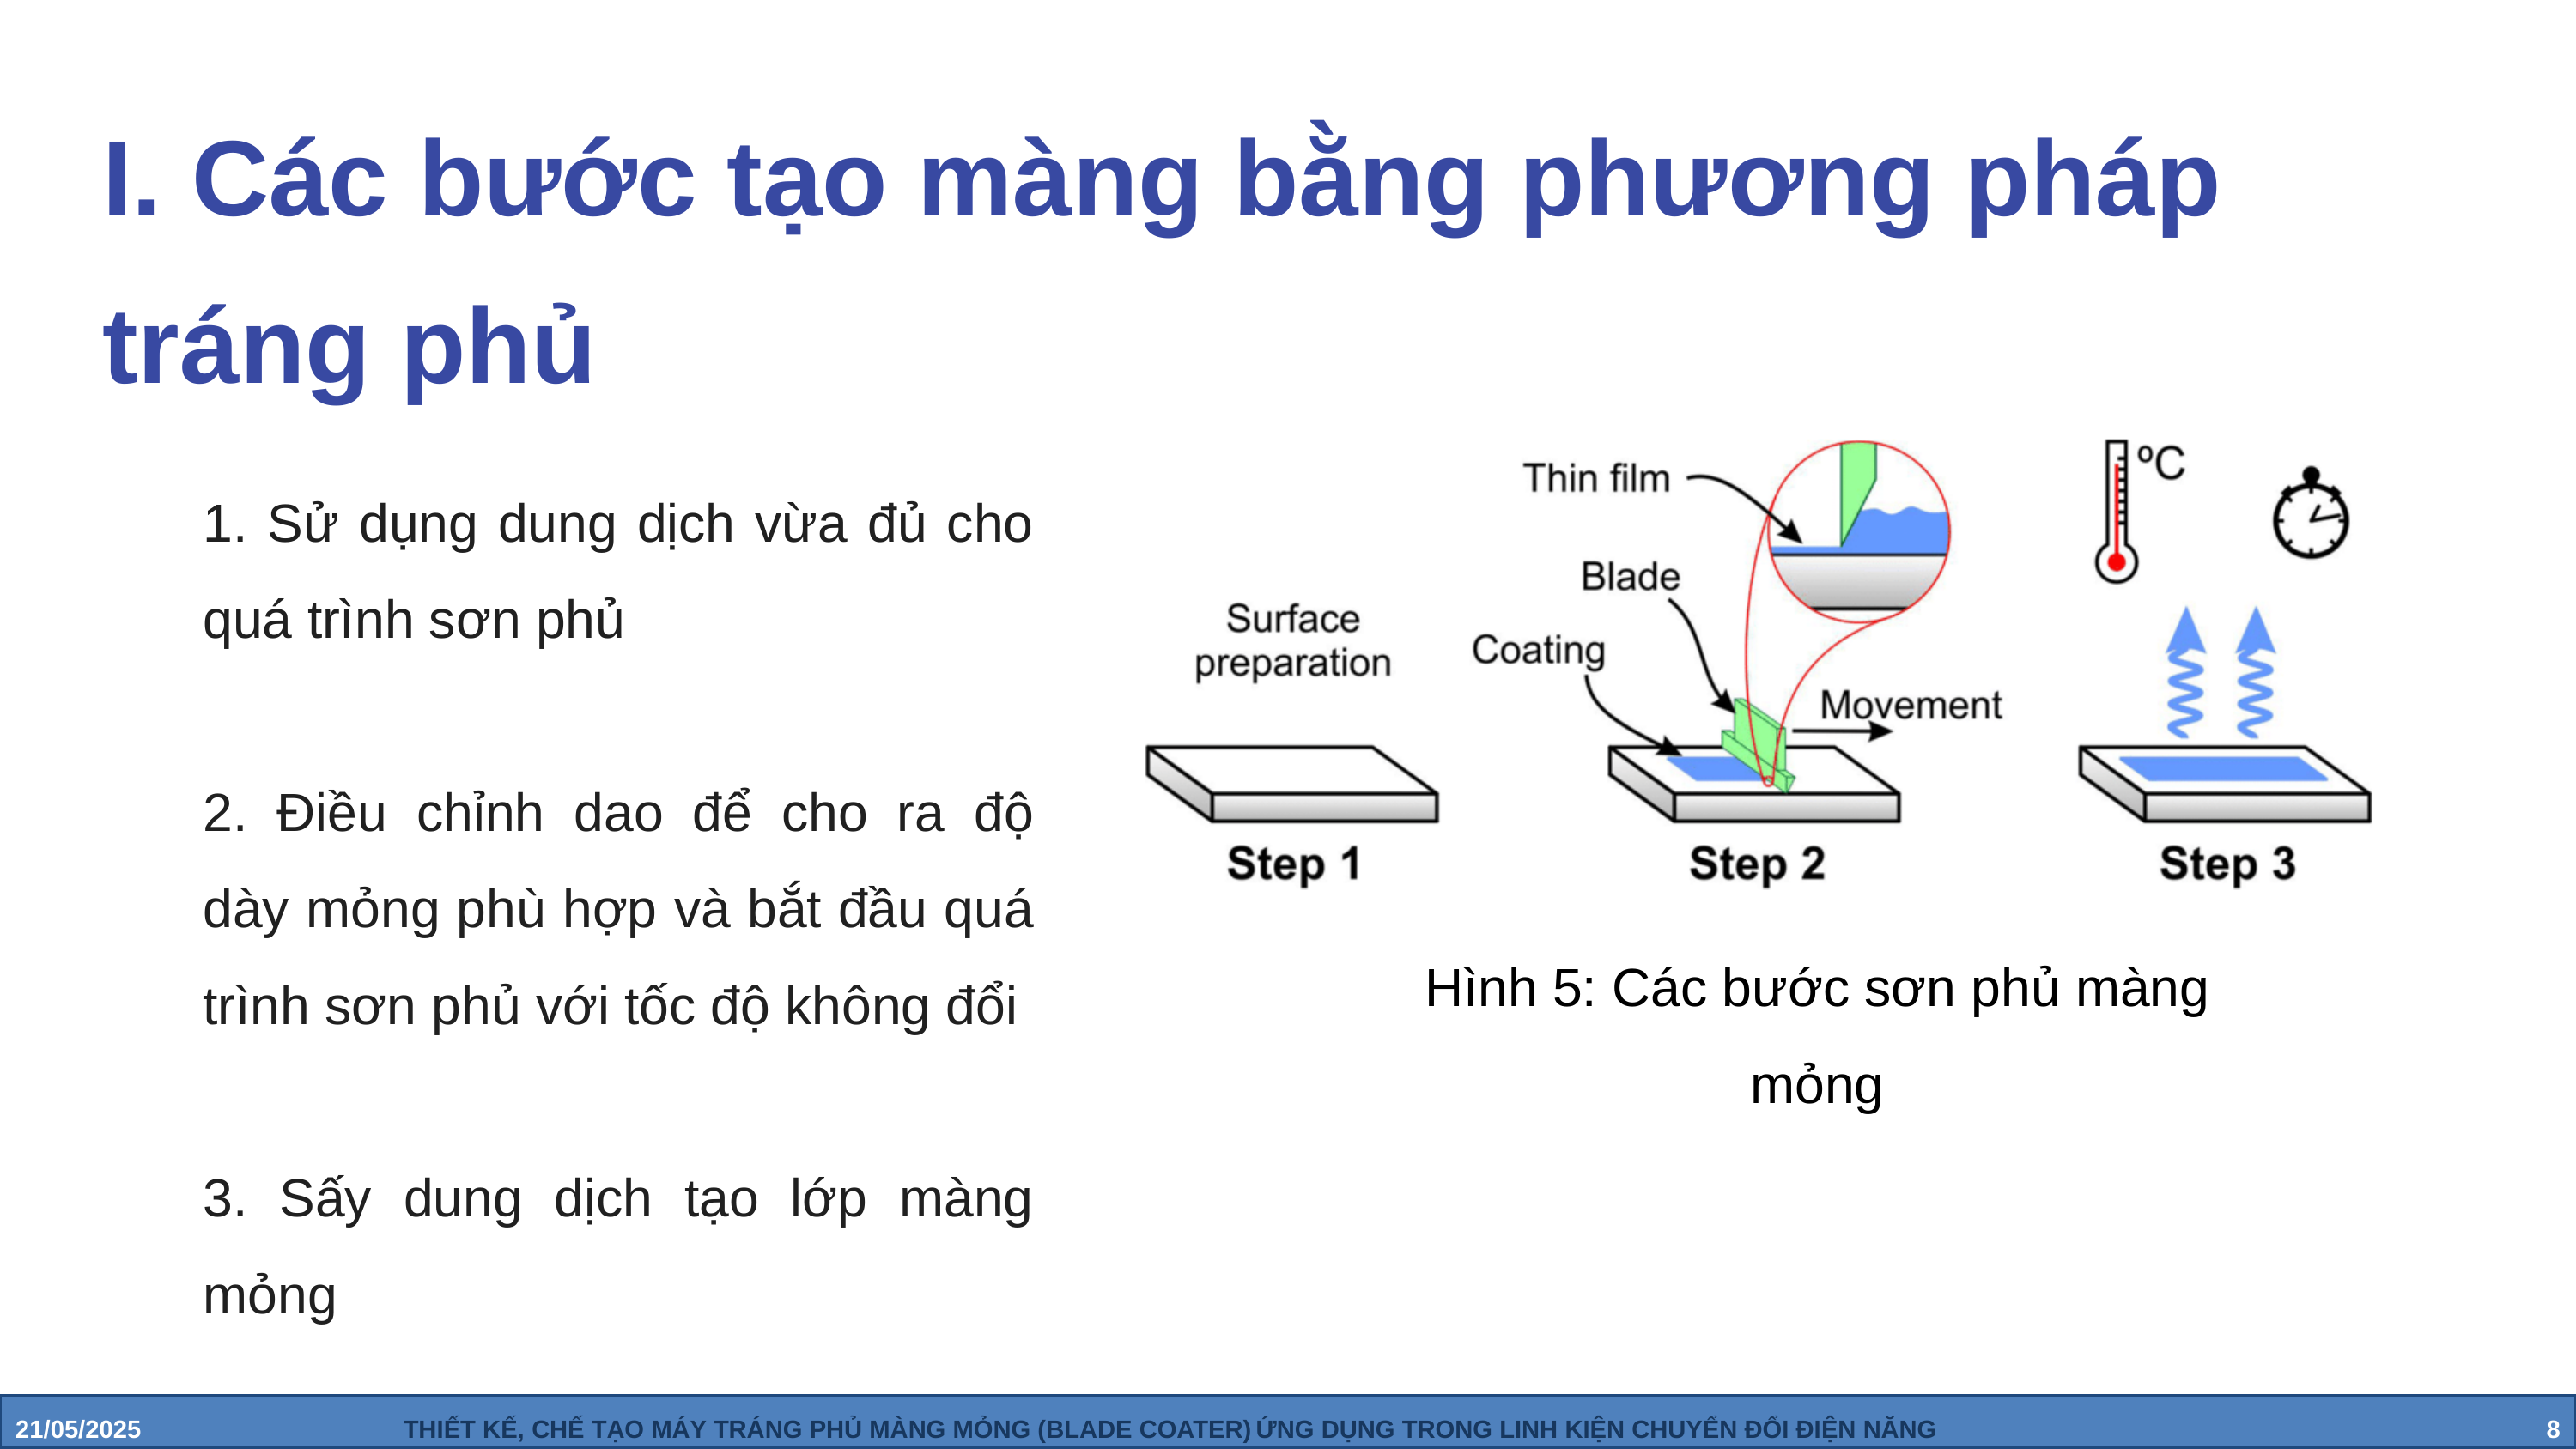

I. Các bước tạo màng bằng phương pháp tráng phủ

1. Sử dụng dung dịch vừa đủ cho quá trình sơn phủ

2. Điều chỉnh dao để cho ra độ dày mỏng phù hợp và bắt đầu quá trình sơn phủ với tốc độ không đổi

3. Sấy dung dịch tạo lớp màng mỏng
Hình 5: Các bước sơn phủ màng mỏng
21/05/2025                                     THIẾT KẾ, CHẾ TẠO MÁY TRÁNG PHỦ MÀNG MỎNG (BLADE COATER) ỨNG DỤNG TRONG LINH KIỆN CHUYỂN ĐỔI ĐIỆN NĂNG                                                                                      8